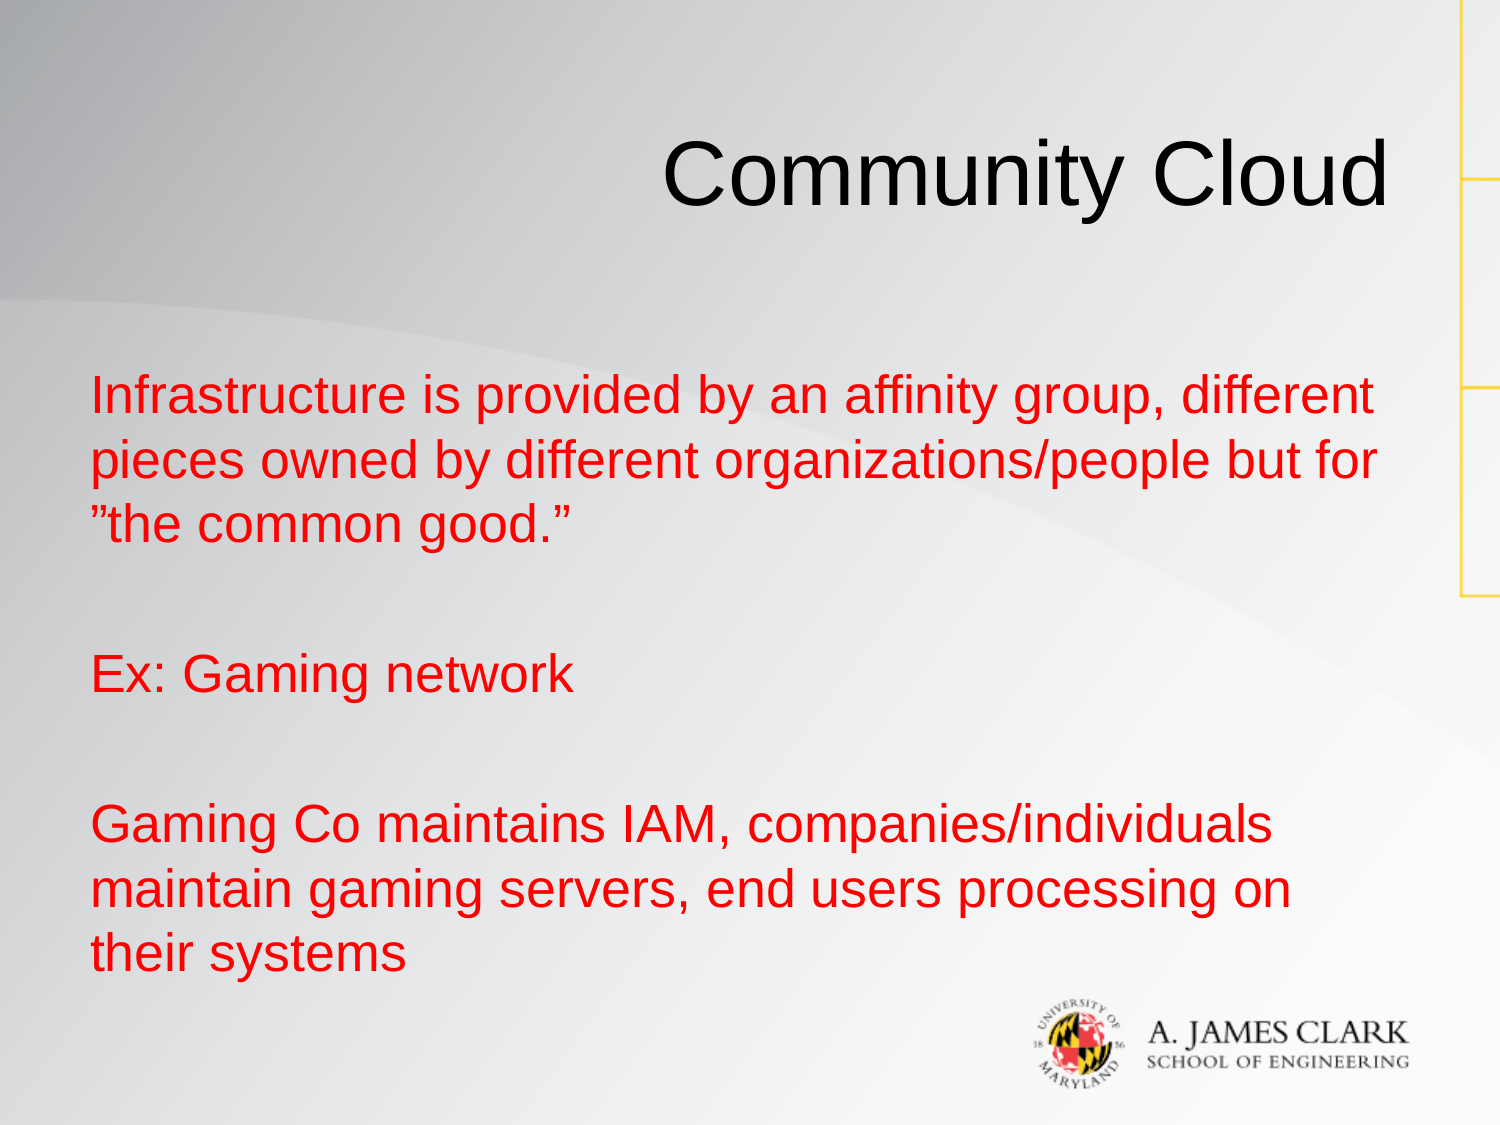

# Community Cloud
Infrastructure is provided by an affinity group, different pieces owned by different organizations/people but for ”the common good.”

Ex: Gaming network

Gaming Co maintains IAM, companies/individuals maintain gaming servers, end users processing on their systems